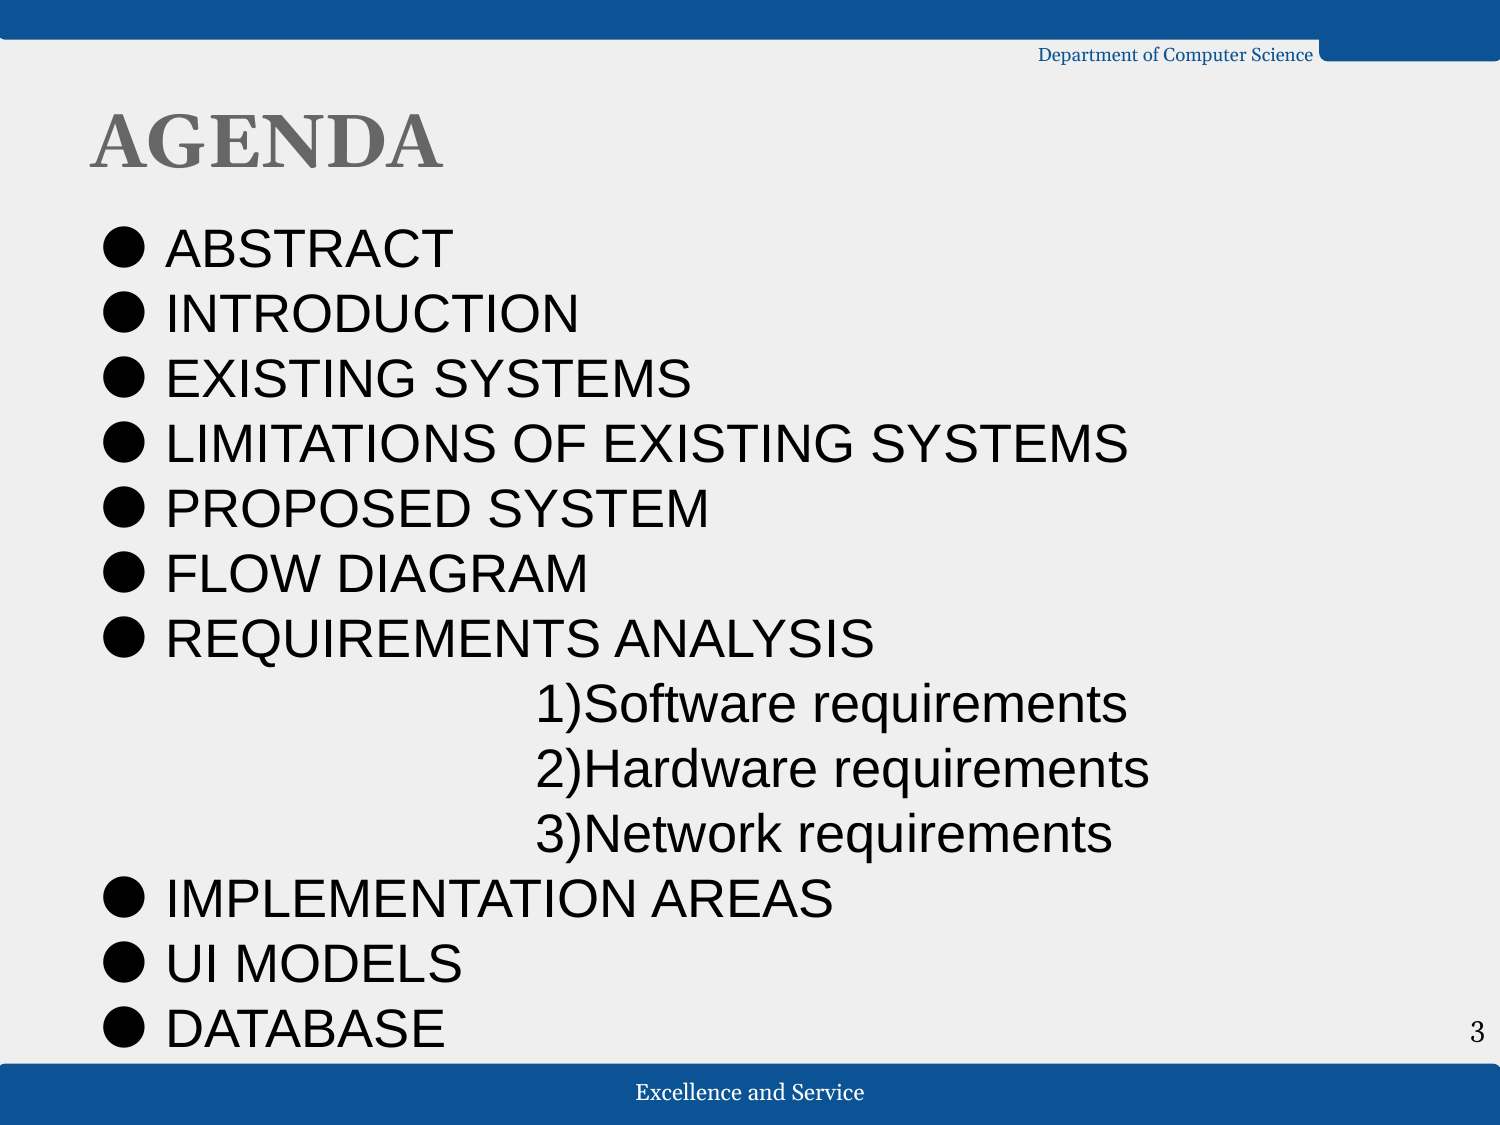

# AGENDA
ABSTRACT
INTRODUCTION
EXISTING SYSTEMS
LIMITATIONS OF EXISTING SYSTEMS
PROPOSED SYSTEM
FLOW DIAGRAM
REQUIREMENTS ANALYSIS
                             1)Software requirements
                             2)Hardware requirements
                             3)Network requirements
IMPLEMENTATION AREAS
UI MODELS
DATABASE

3